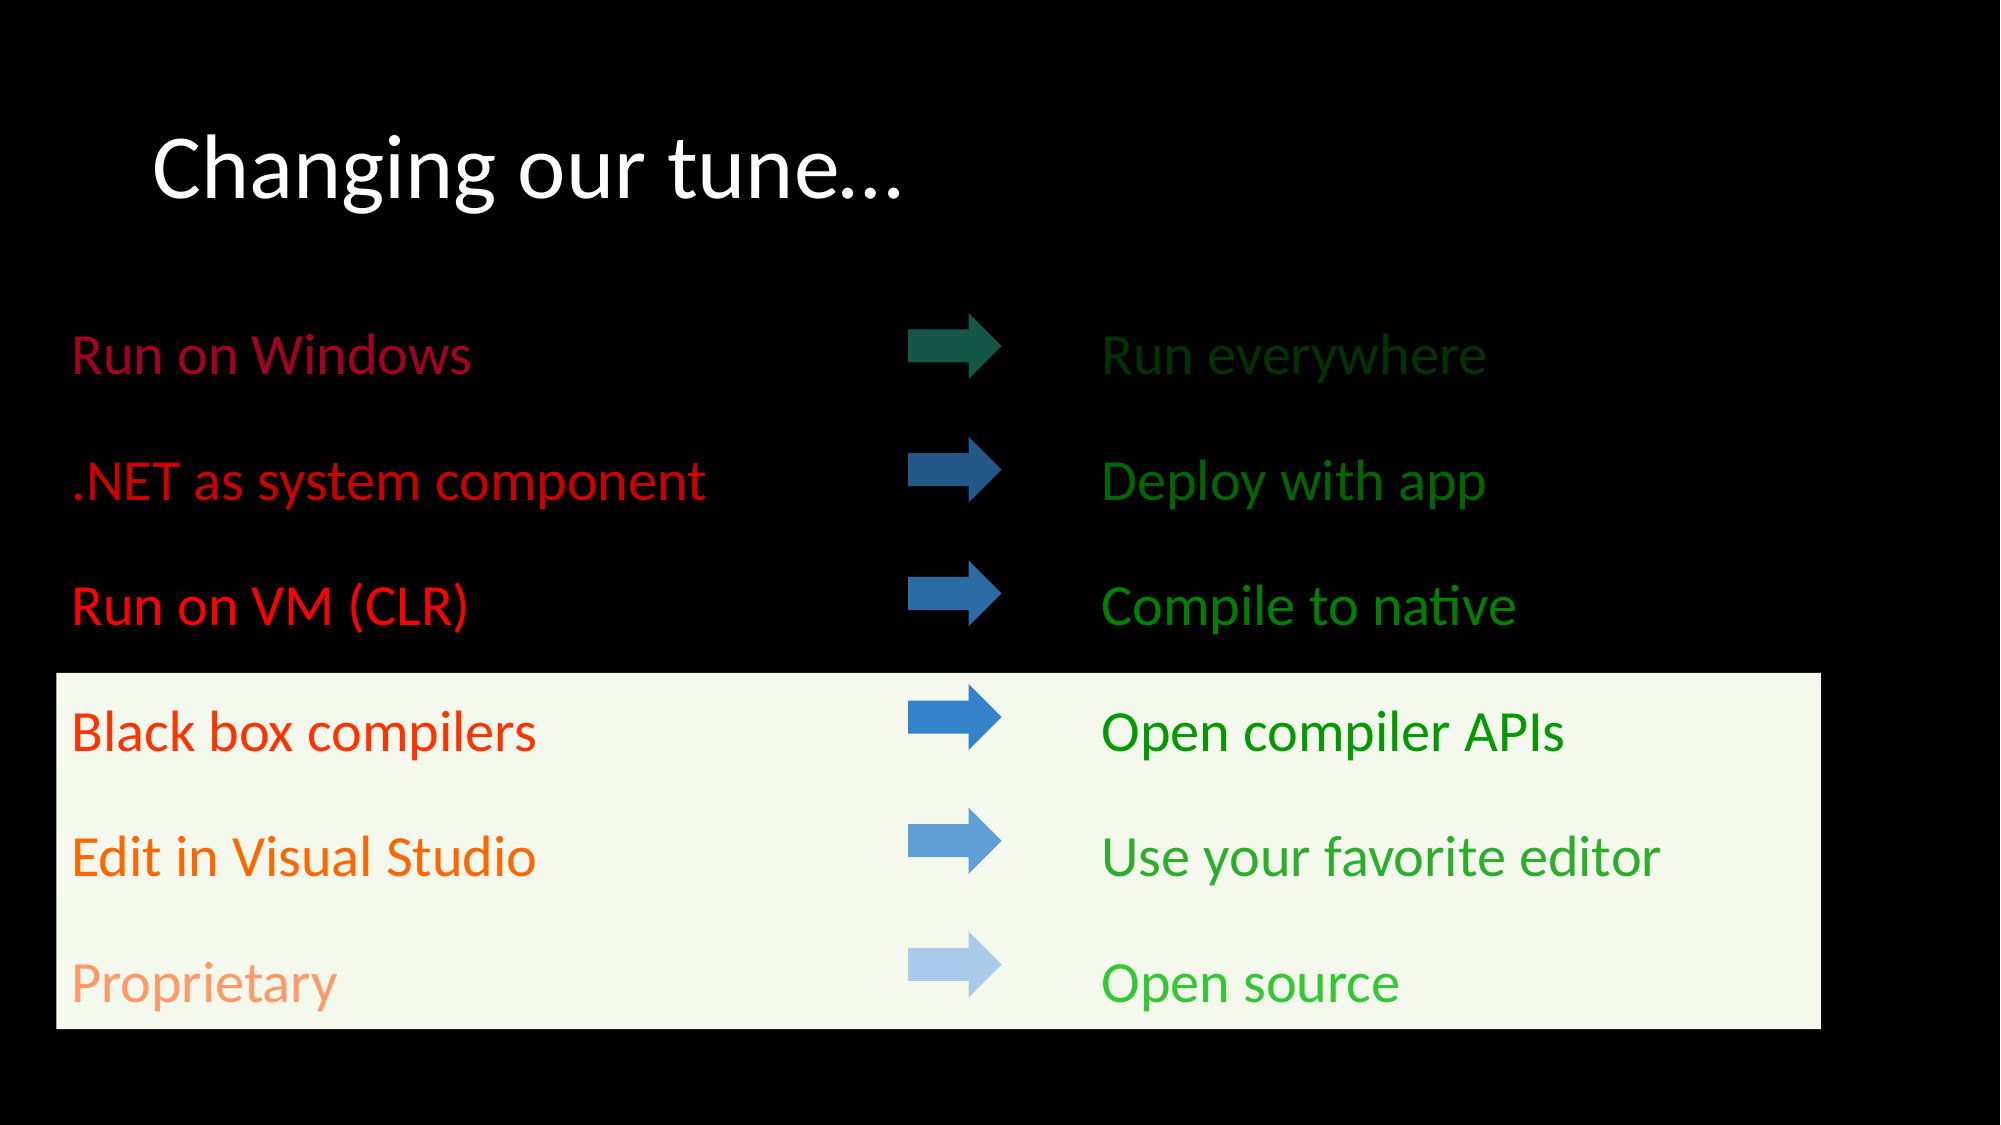

# Changing our tune…
Run on Windows
.NET as system component
Run on VM (CLR)
Black box compilers
Edit in Visual Studio
Proprietary
Run everywhere
Deploy with app
Compile to native
Open compiler APIs
Use your favorite editor
Open source